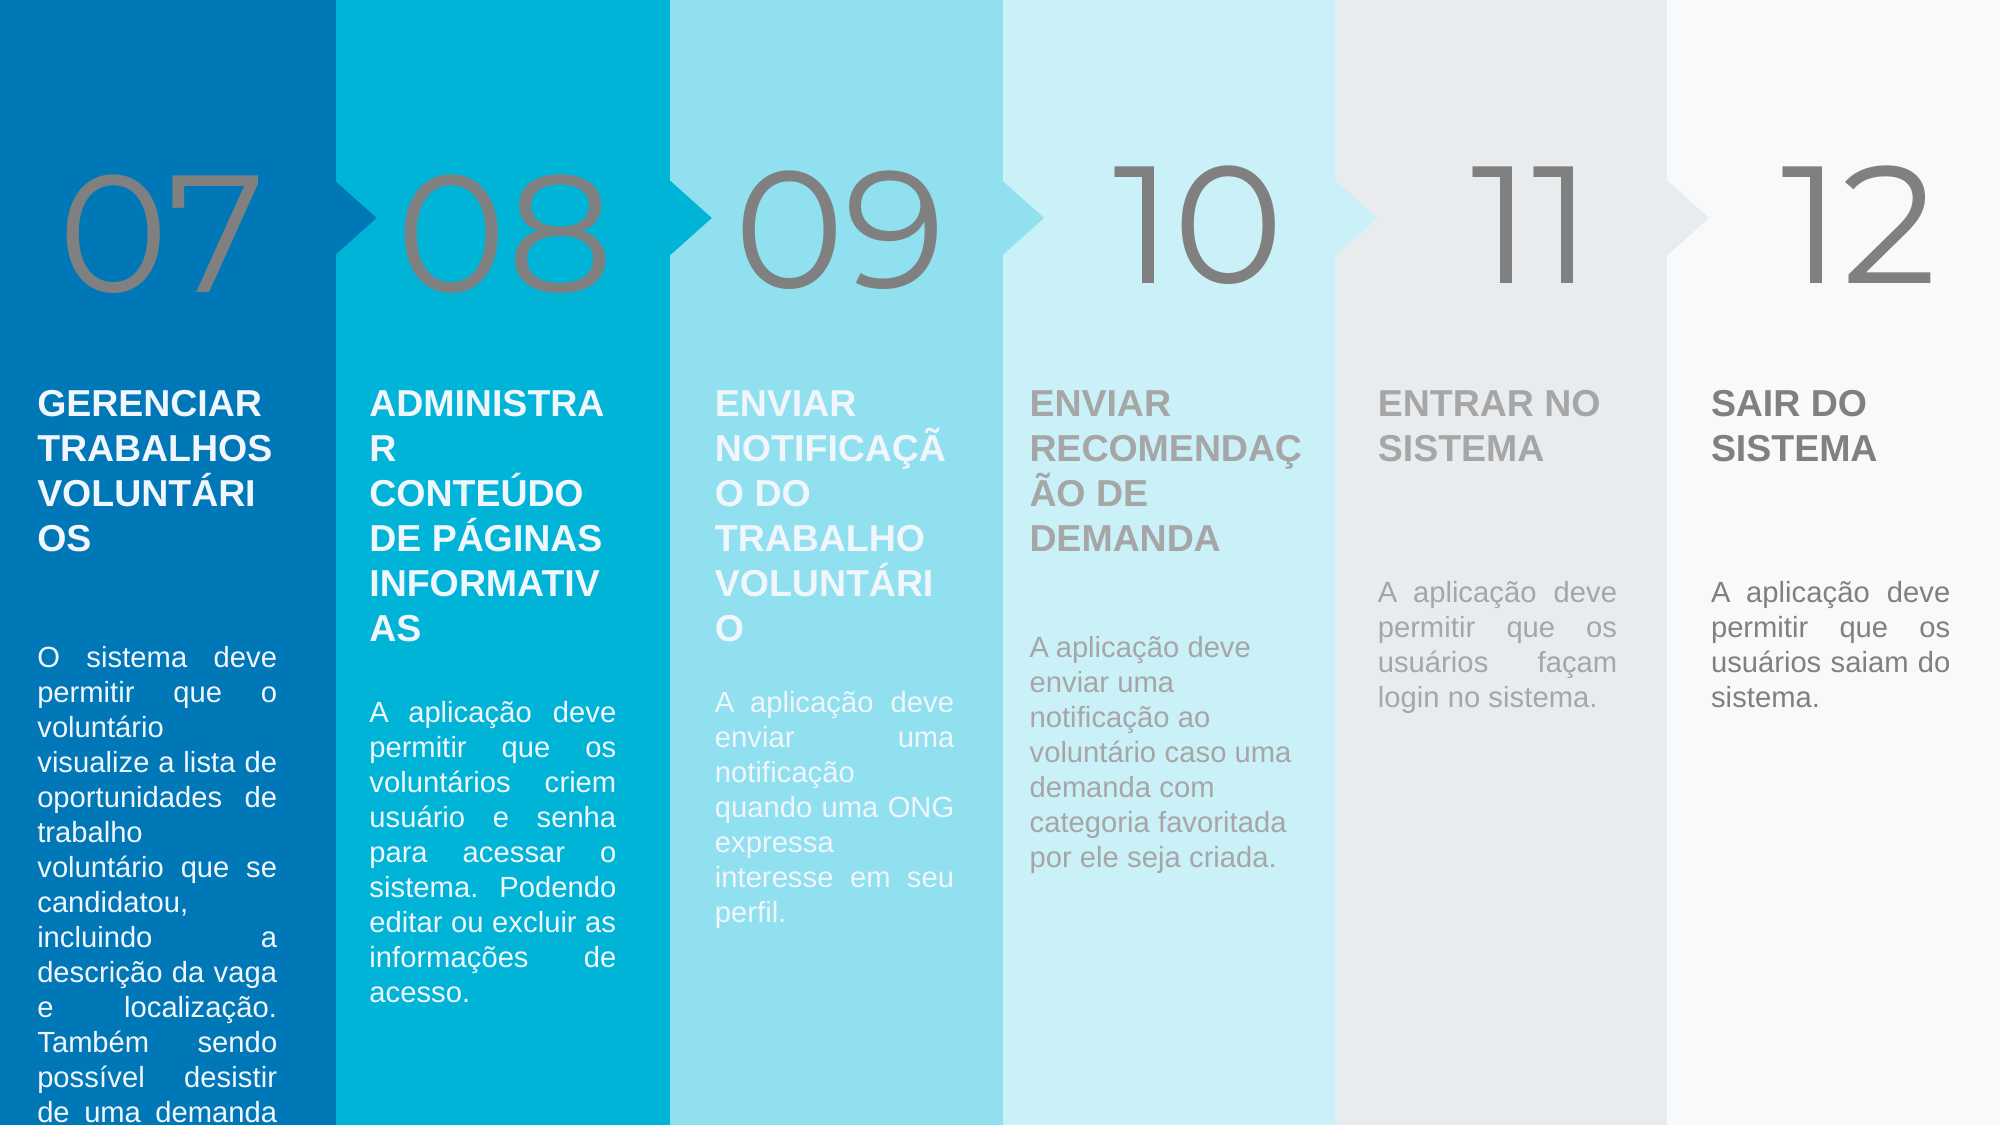

07
GERENCIAR TRABALHOS VOLUNTÁRIOS

O sistema deve permitir que o voluntário visualize a lista de oportunidades de trabalho voluntário que se candidatou, incluindo a descrição da vaga e localização. Também sendo possível desistir de uma demanda candidatada.

08
ADMINISTRAR CONTEÚDO DE PÁGINAS INFORMATIVAS

A aplicação deve permitir que os voluntários criem usuário e senha para acessar o sistema. Podendo editar ou excluir as informações de acesso.

09

ENVIAR NOTIFICAÇÃO DO TRABALHO VOLUNTÁRIO

A aplicação deve enviar uma notificação quando uma ONG expressa interesse em seu perfil.

10

ENVIAR RECOMENDAÇÃO DE DEMANDA

A aplicação deve enviar uma notificação ao voluntário caso uma demanda com categoria favoritada por ele seja criada.

11

ENTRAR NO SISTEMA

A aplicação deve permitir que os usuários façam login no sistema.

12
SAIR DO SISTEMA

A aplicação deve permitir que os usuários saiam do sistema.